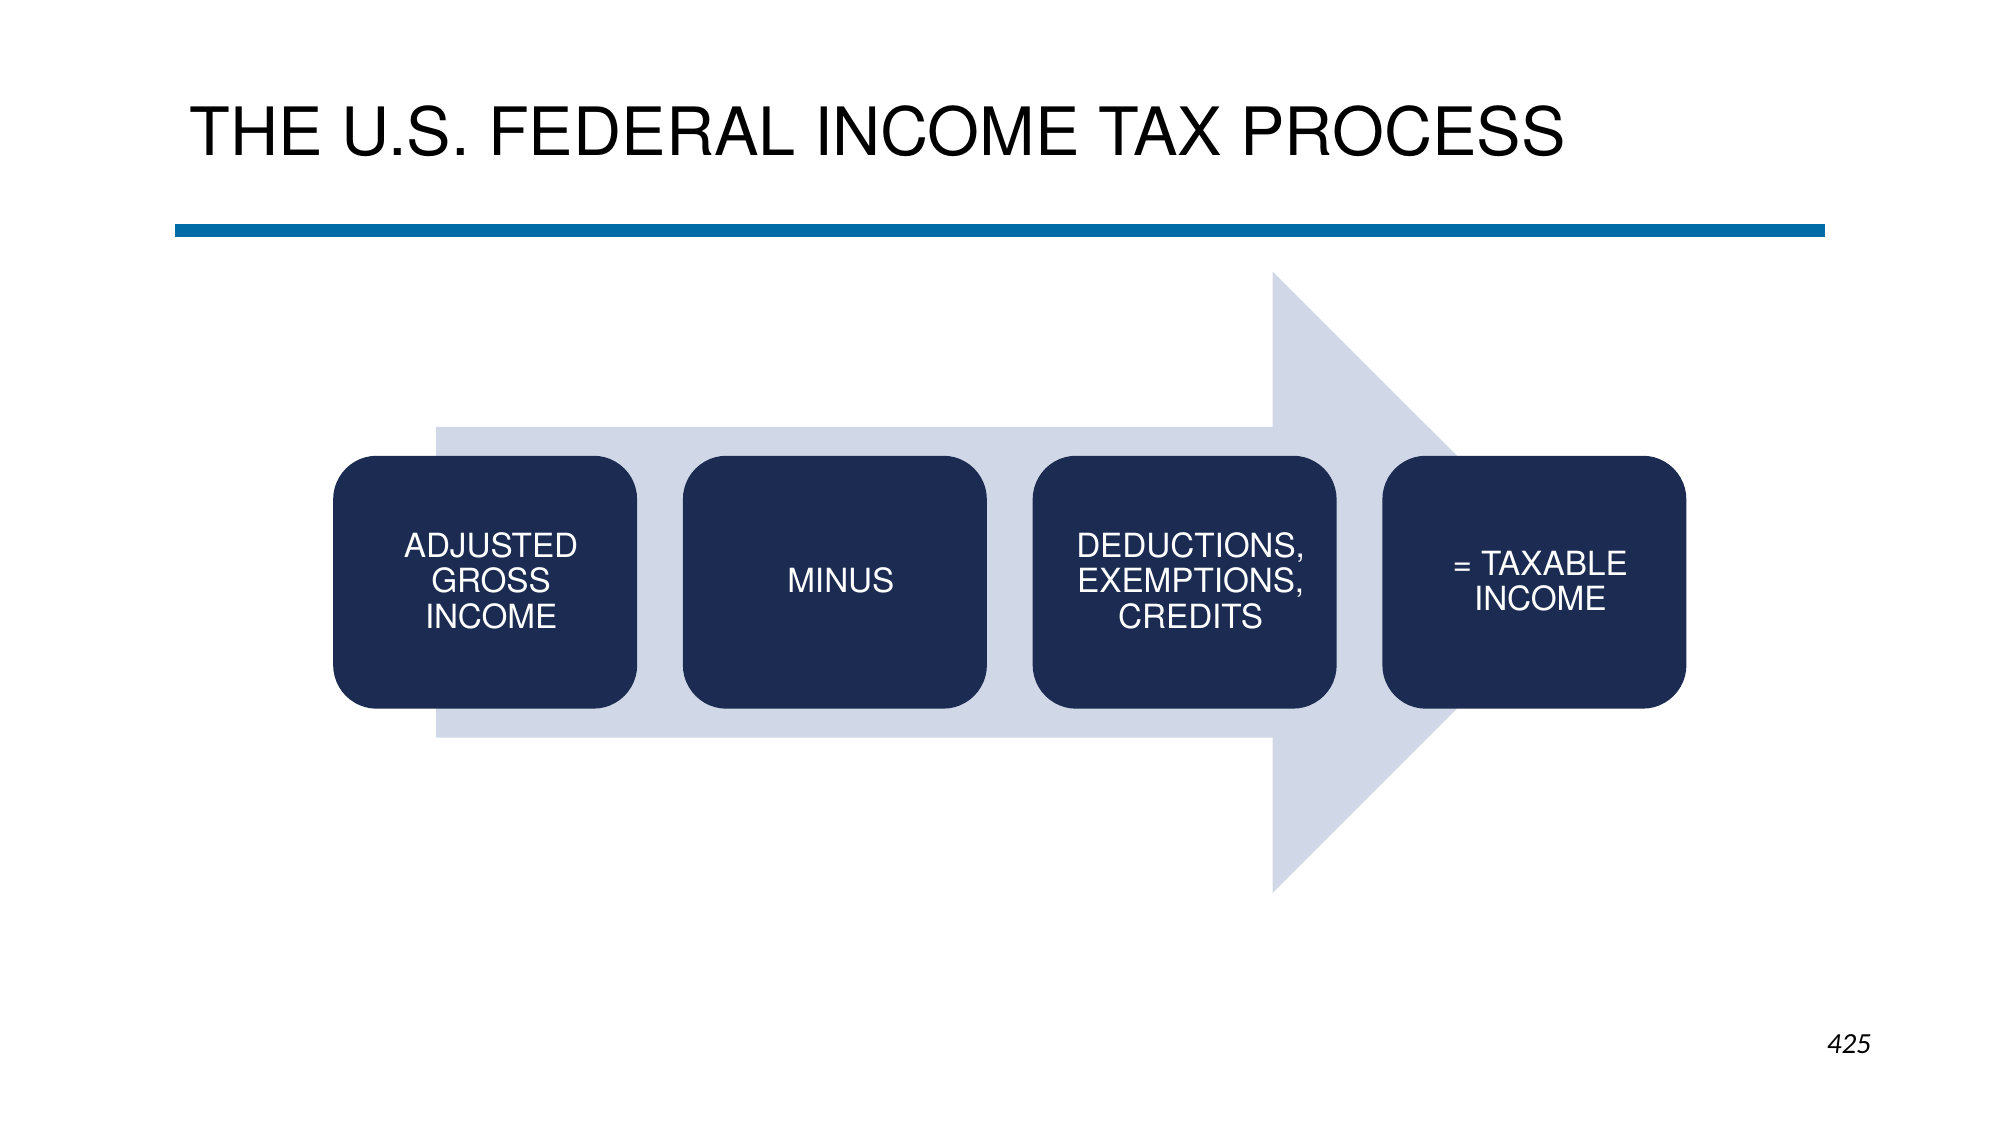

# The U.S. Federal Income Tax Process
Adjusted Gross Income
minus
Deductions, Exemptions, Credits
= Taxable Income

1-425